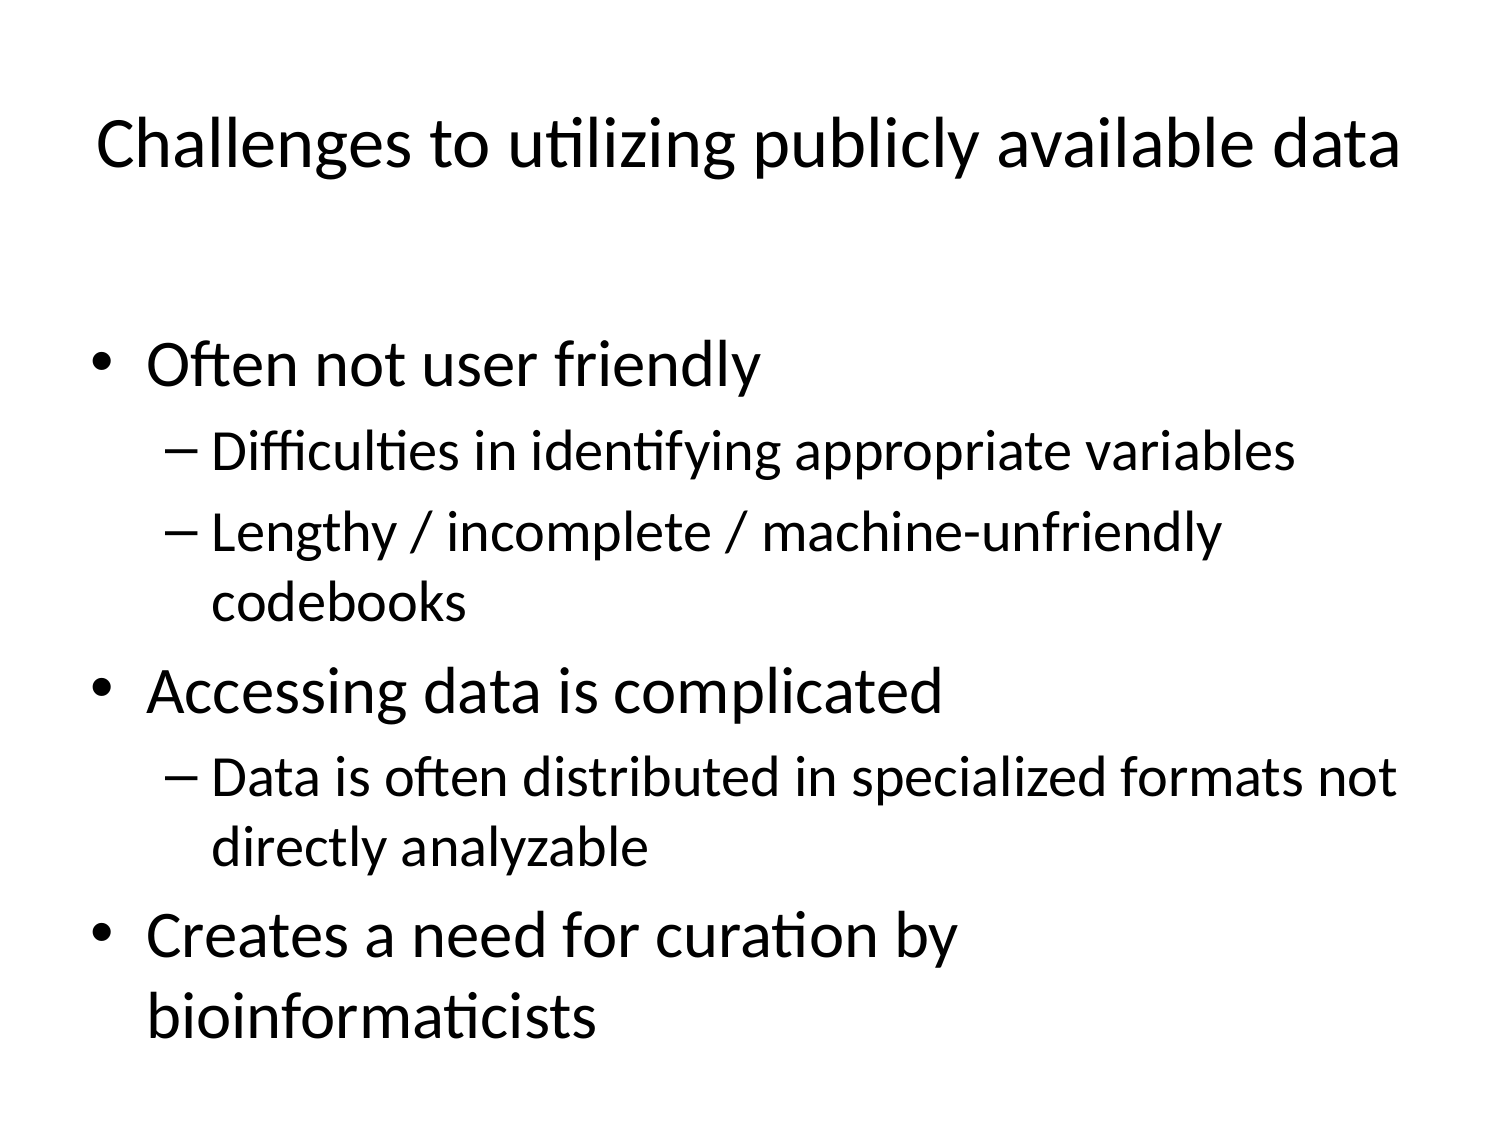

# Challenges to utilizing publicly available data
Often not user friendly
Difficulties in identifying appropriate variables
Lengthy / incomplete / machine-unfriendly codebooks
Accessing data is complicated
Data is often distributed in specialized formats not directly analyzable
Creates a need for curation by bioinformaticists